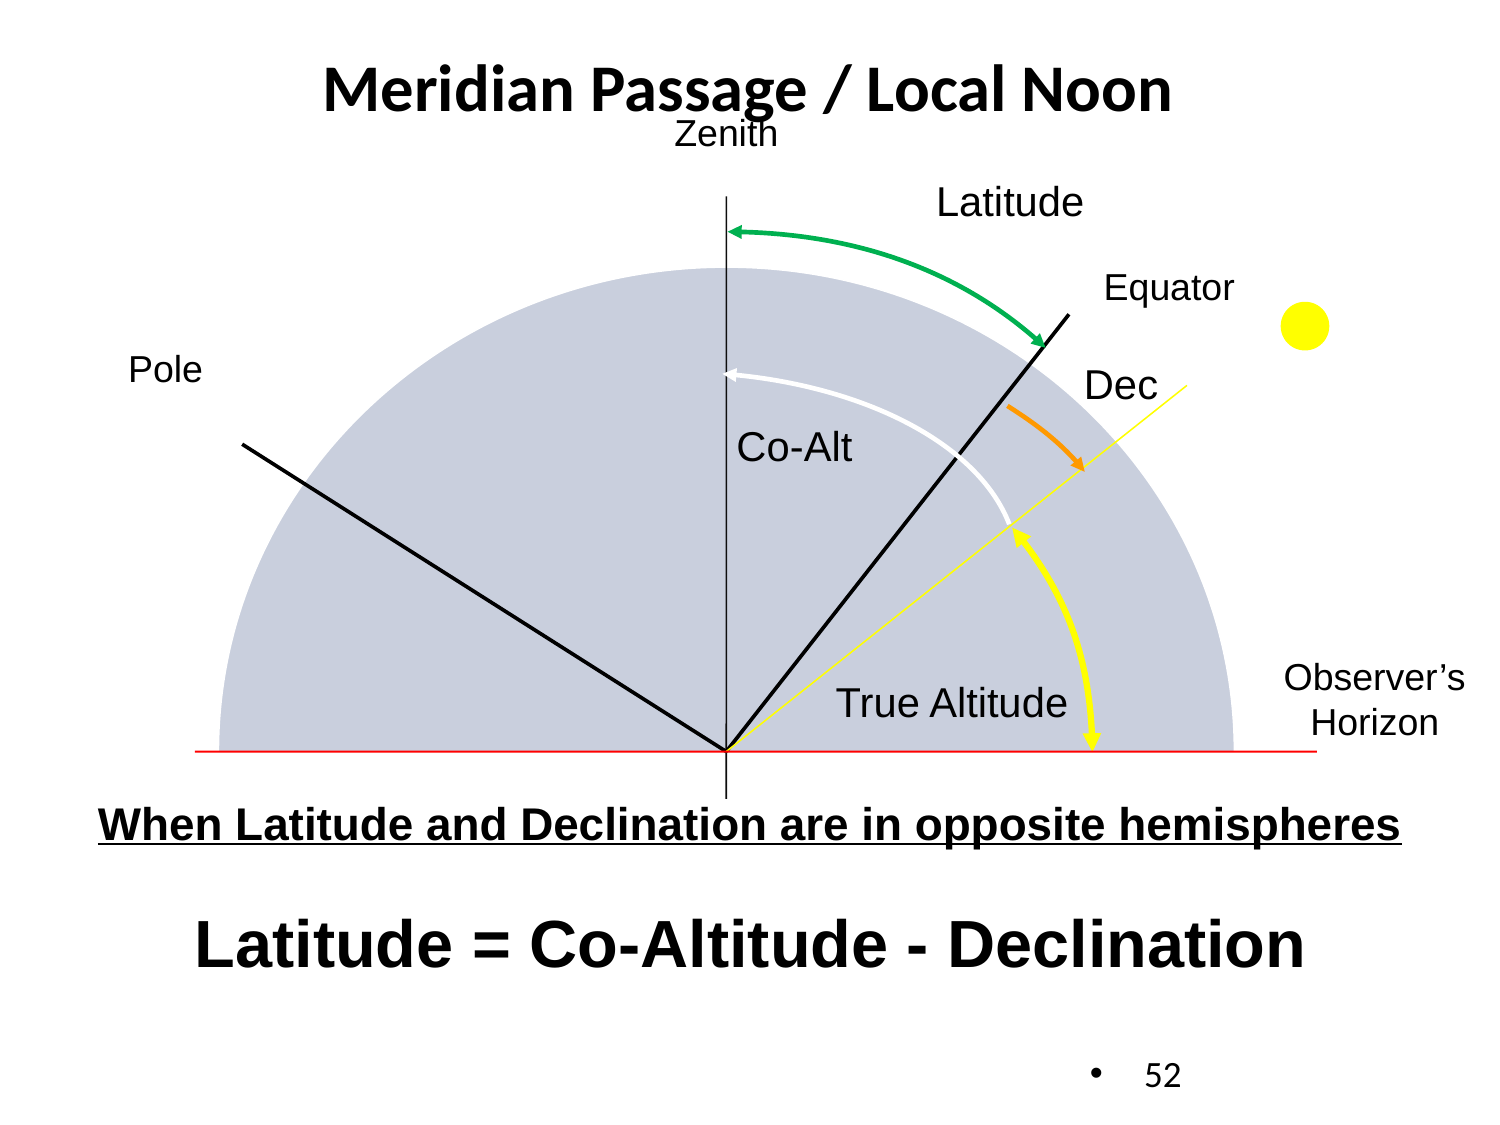

Meridian Passage / Local Noon
Zenith
Latitude

Equator

Pole
Dec

Co-Alt

True Altitude
Observer’s Horizon

When Latitude and Declination are in opposite hemispheres
Latitude = Co-Altitude - Declination
52